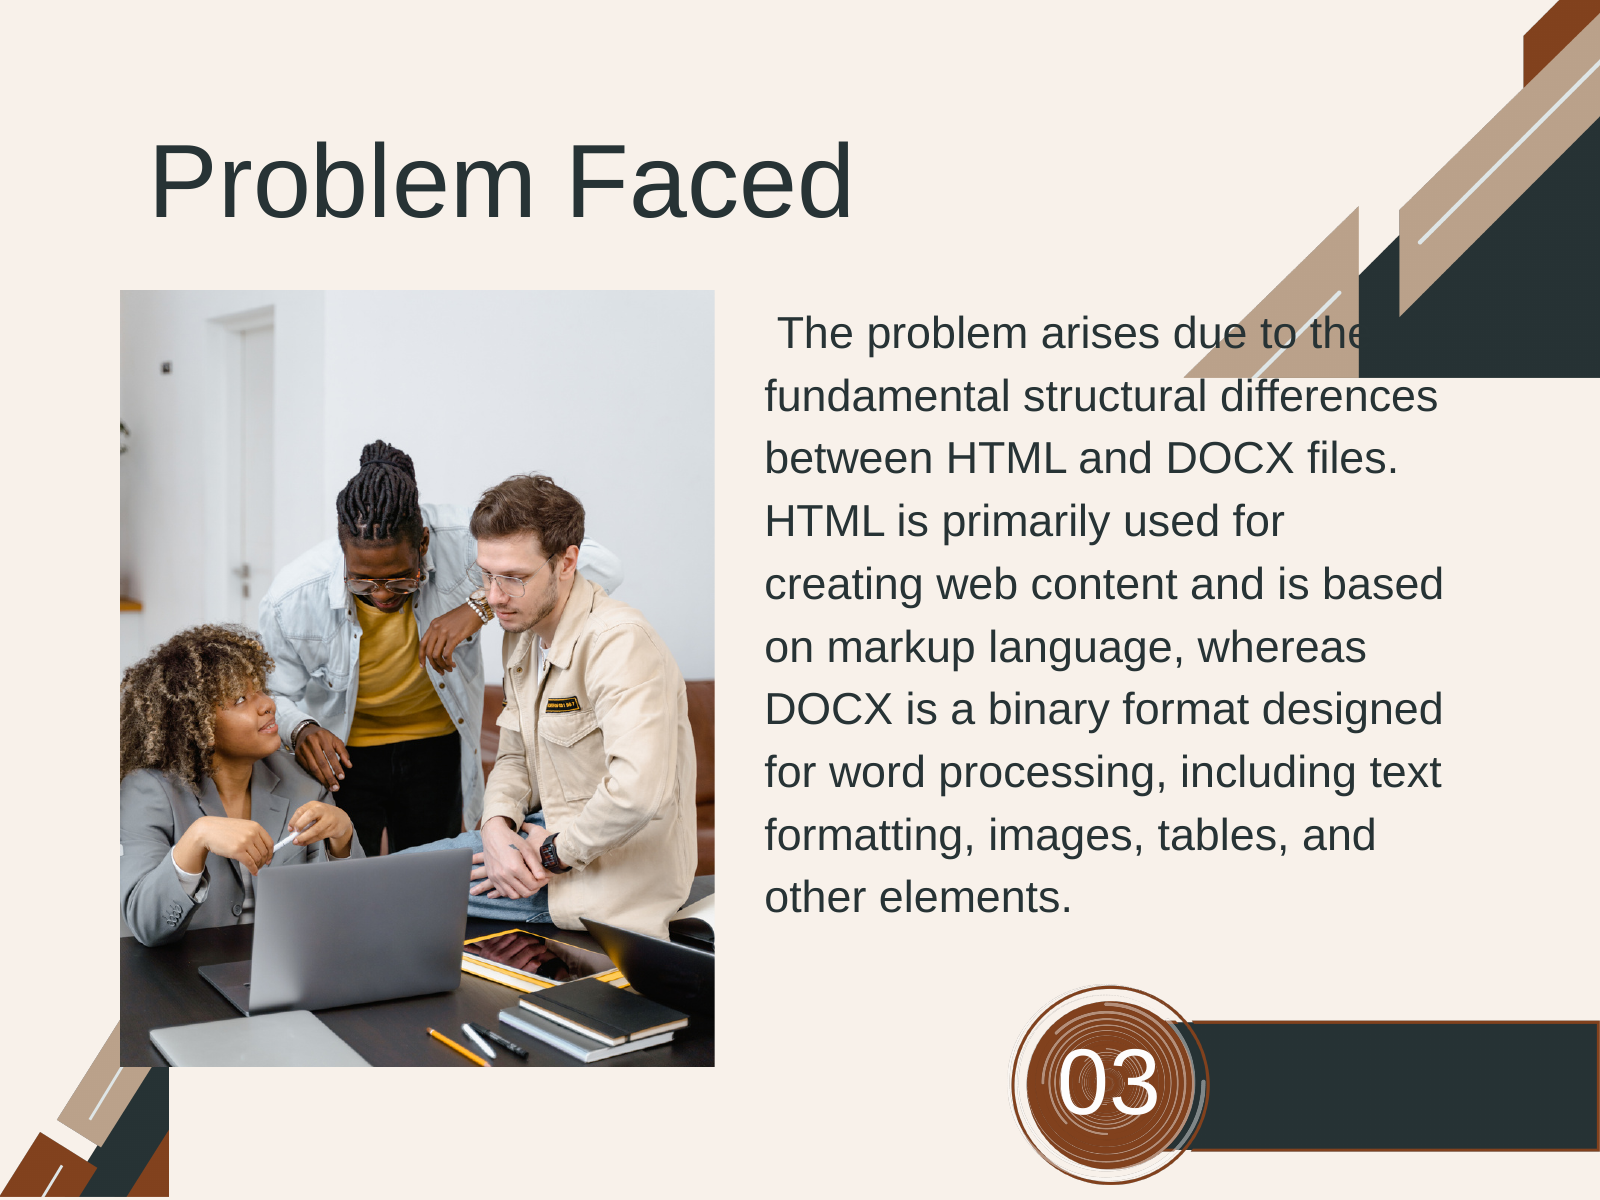

Problem Faced

 The problem arises due to the fundamental structural differences between HTML and DOCX files. HTML is primarily used for creating web content and is based on markup language, whereas DOCX is a binary format designed for word processing, including text formatting, images, tables, and other elements.

03